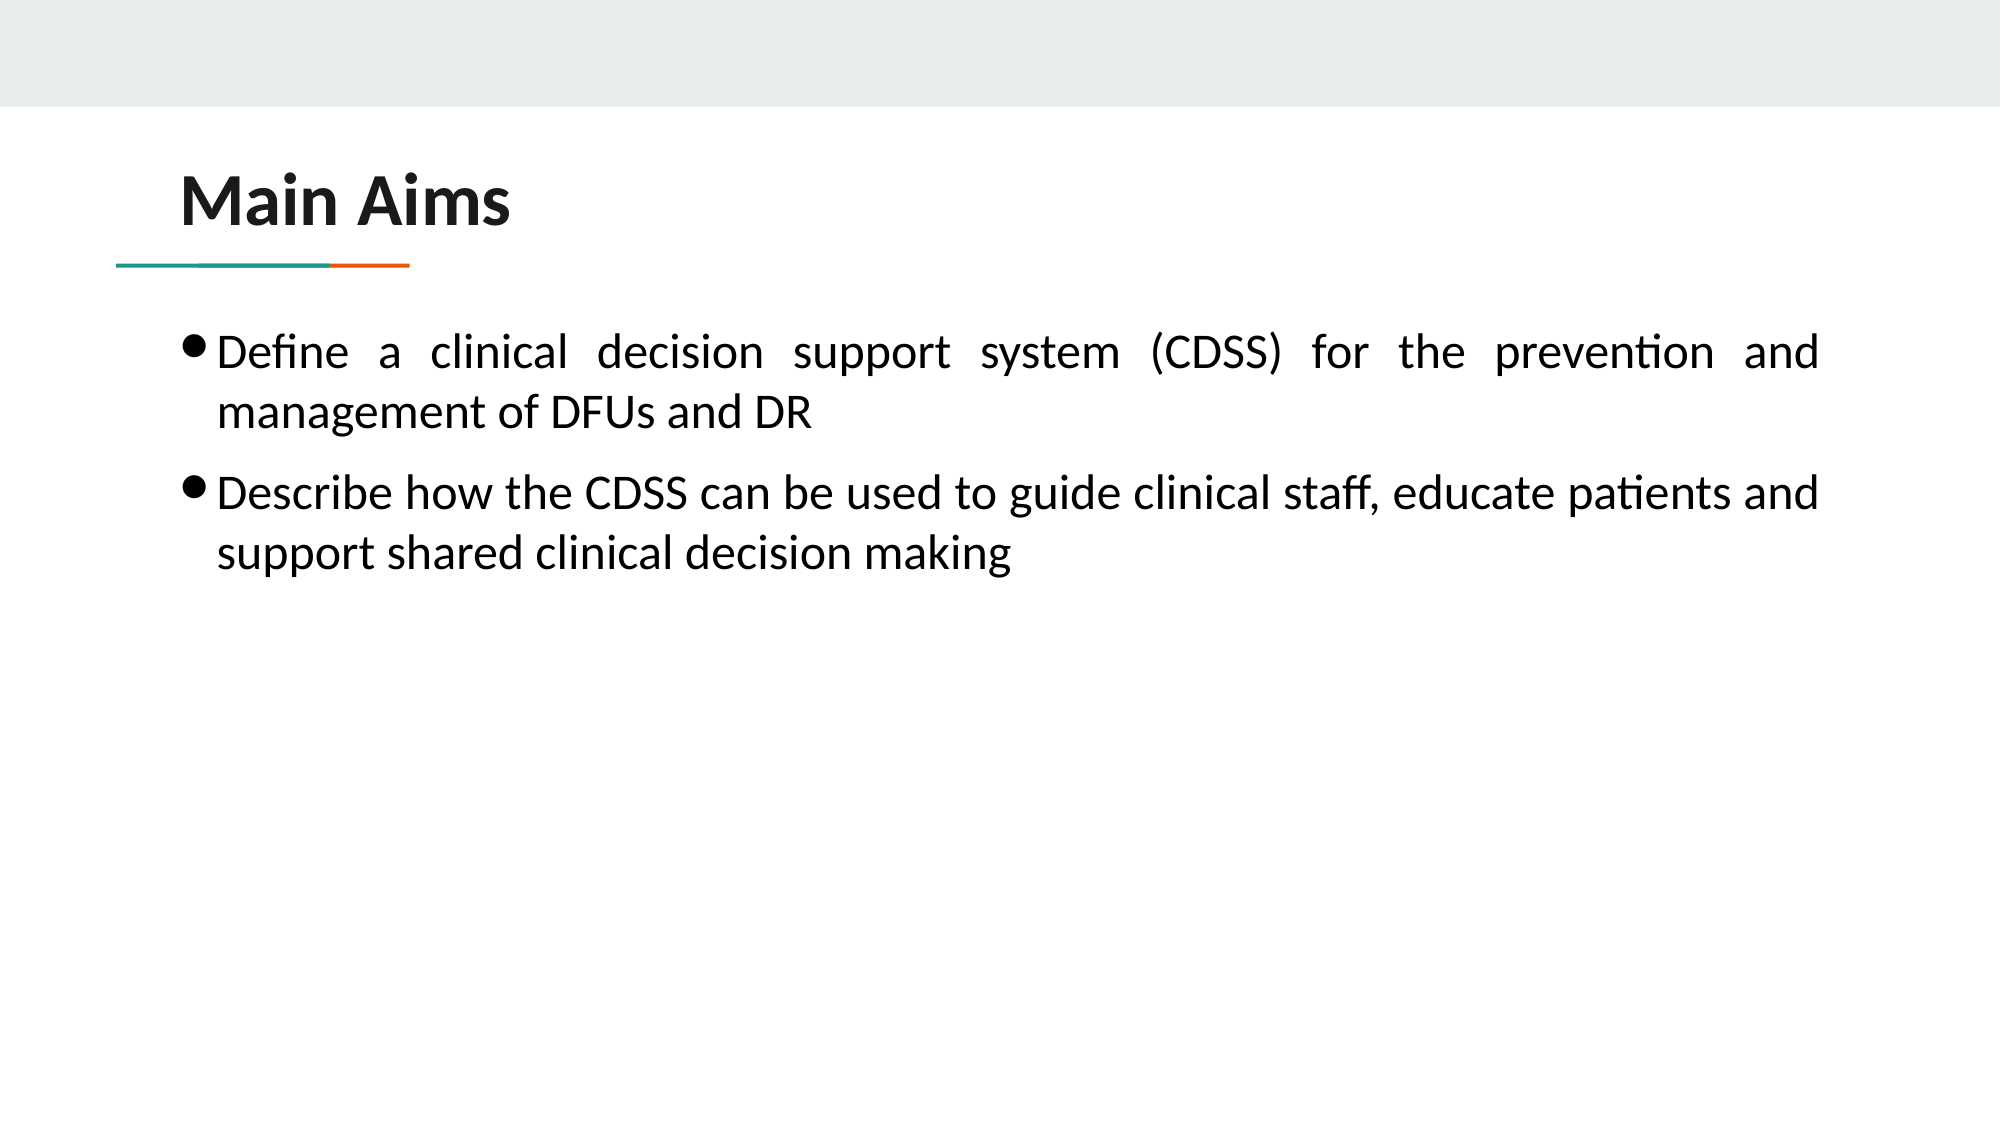

# Main Aims

Define a clinical decision support system (CDSS) for the prevention and management of DFUs and DR
Describe how the CDSS can be used to guide clinical staff, educate patients and support shared clinical decision making